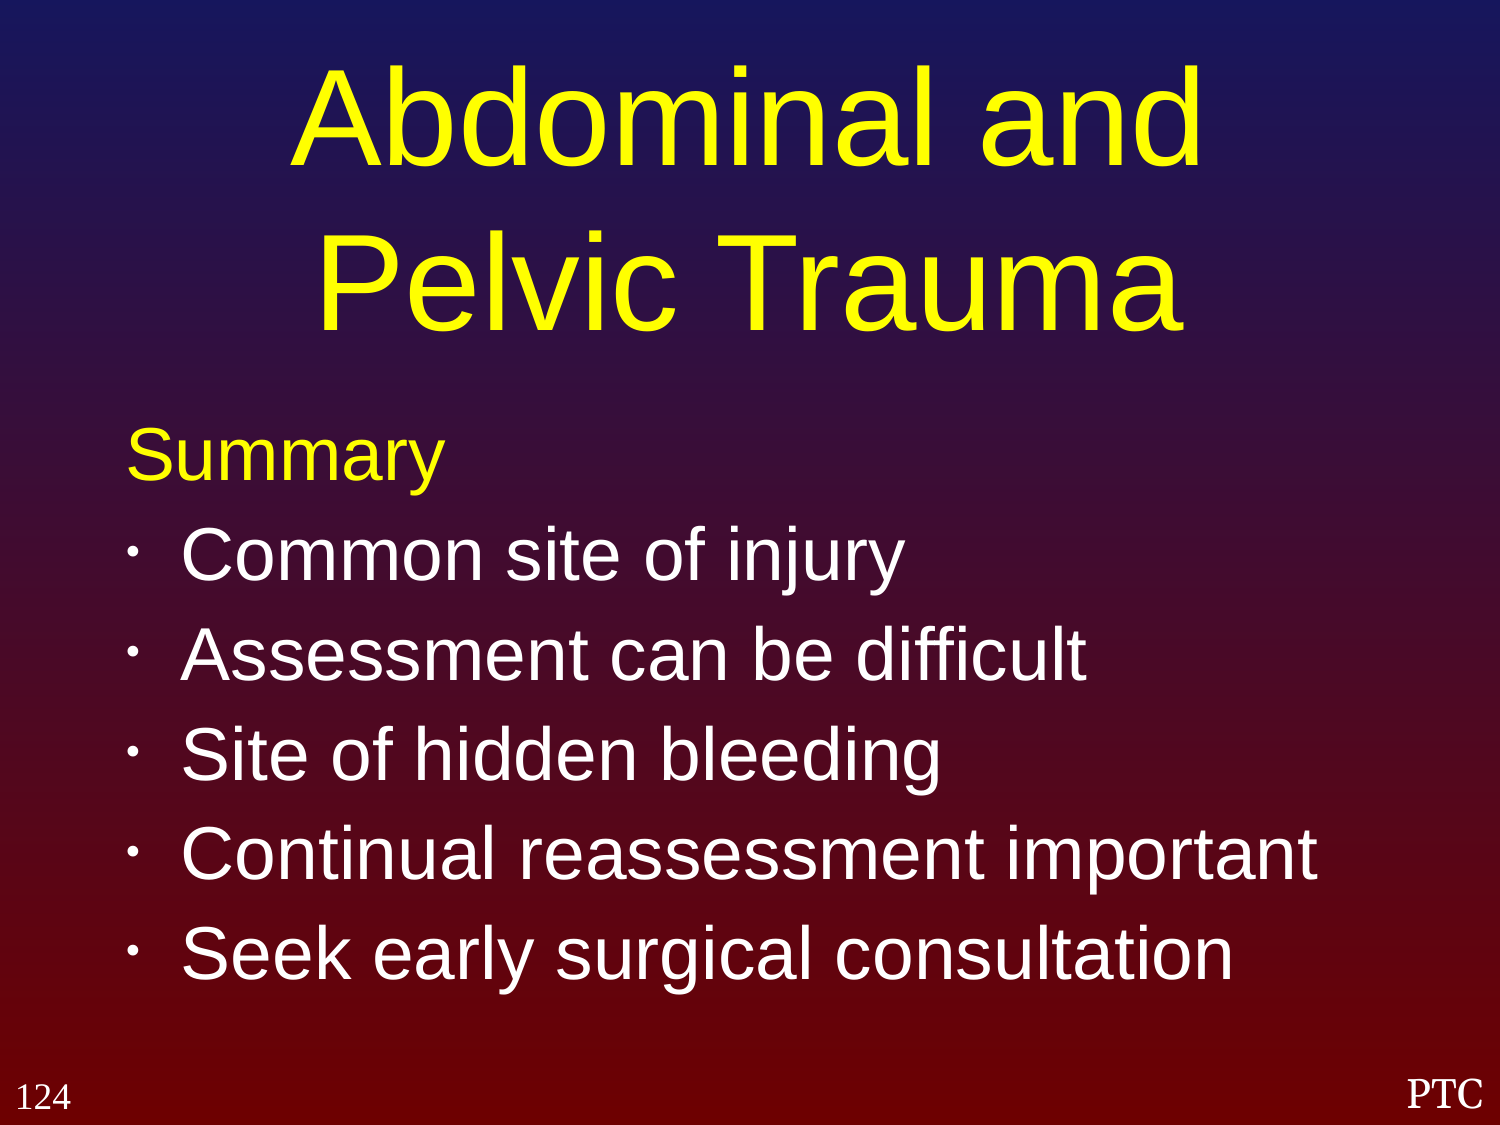

Abdominal and Pelvic Trauma
Summary
Common site of injury
Assessment can be difficult
Site of hidden bleeding
Continual reassessment important
Seek early surgical consultation
124